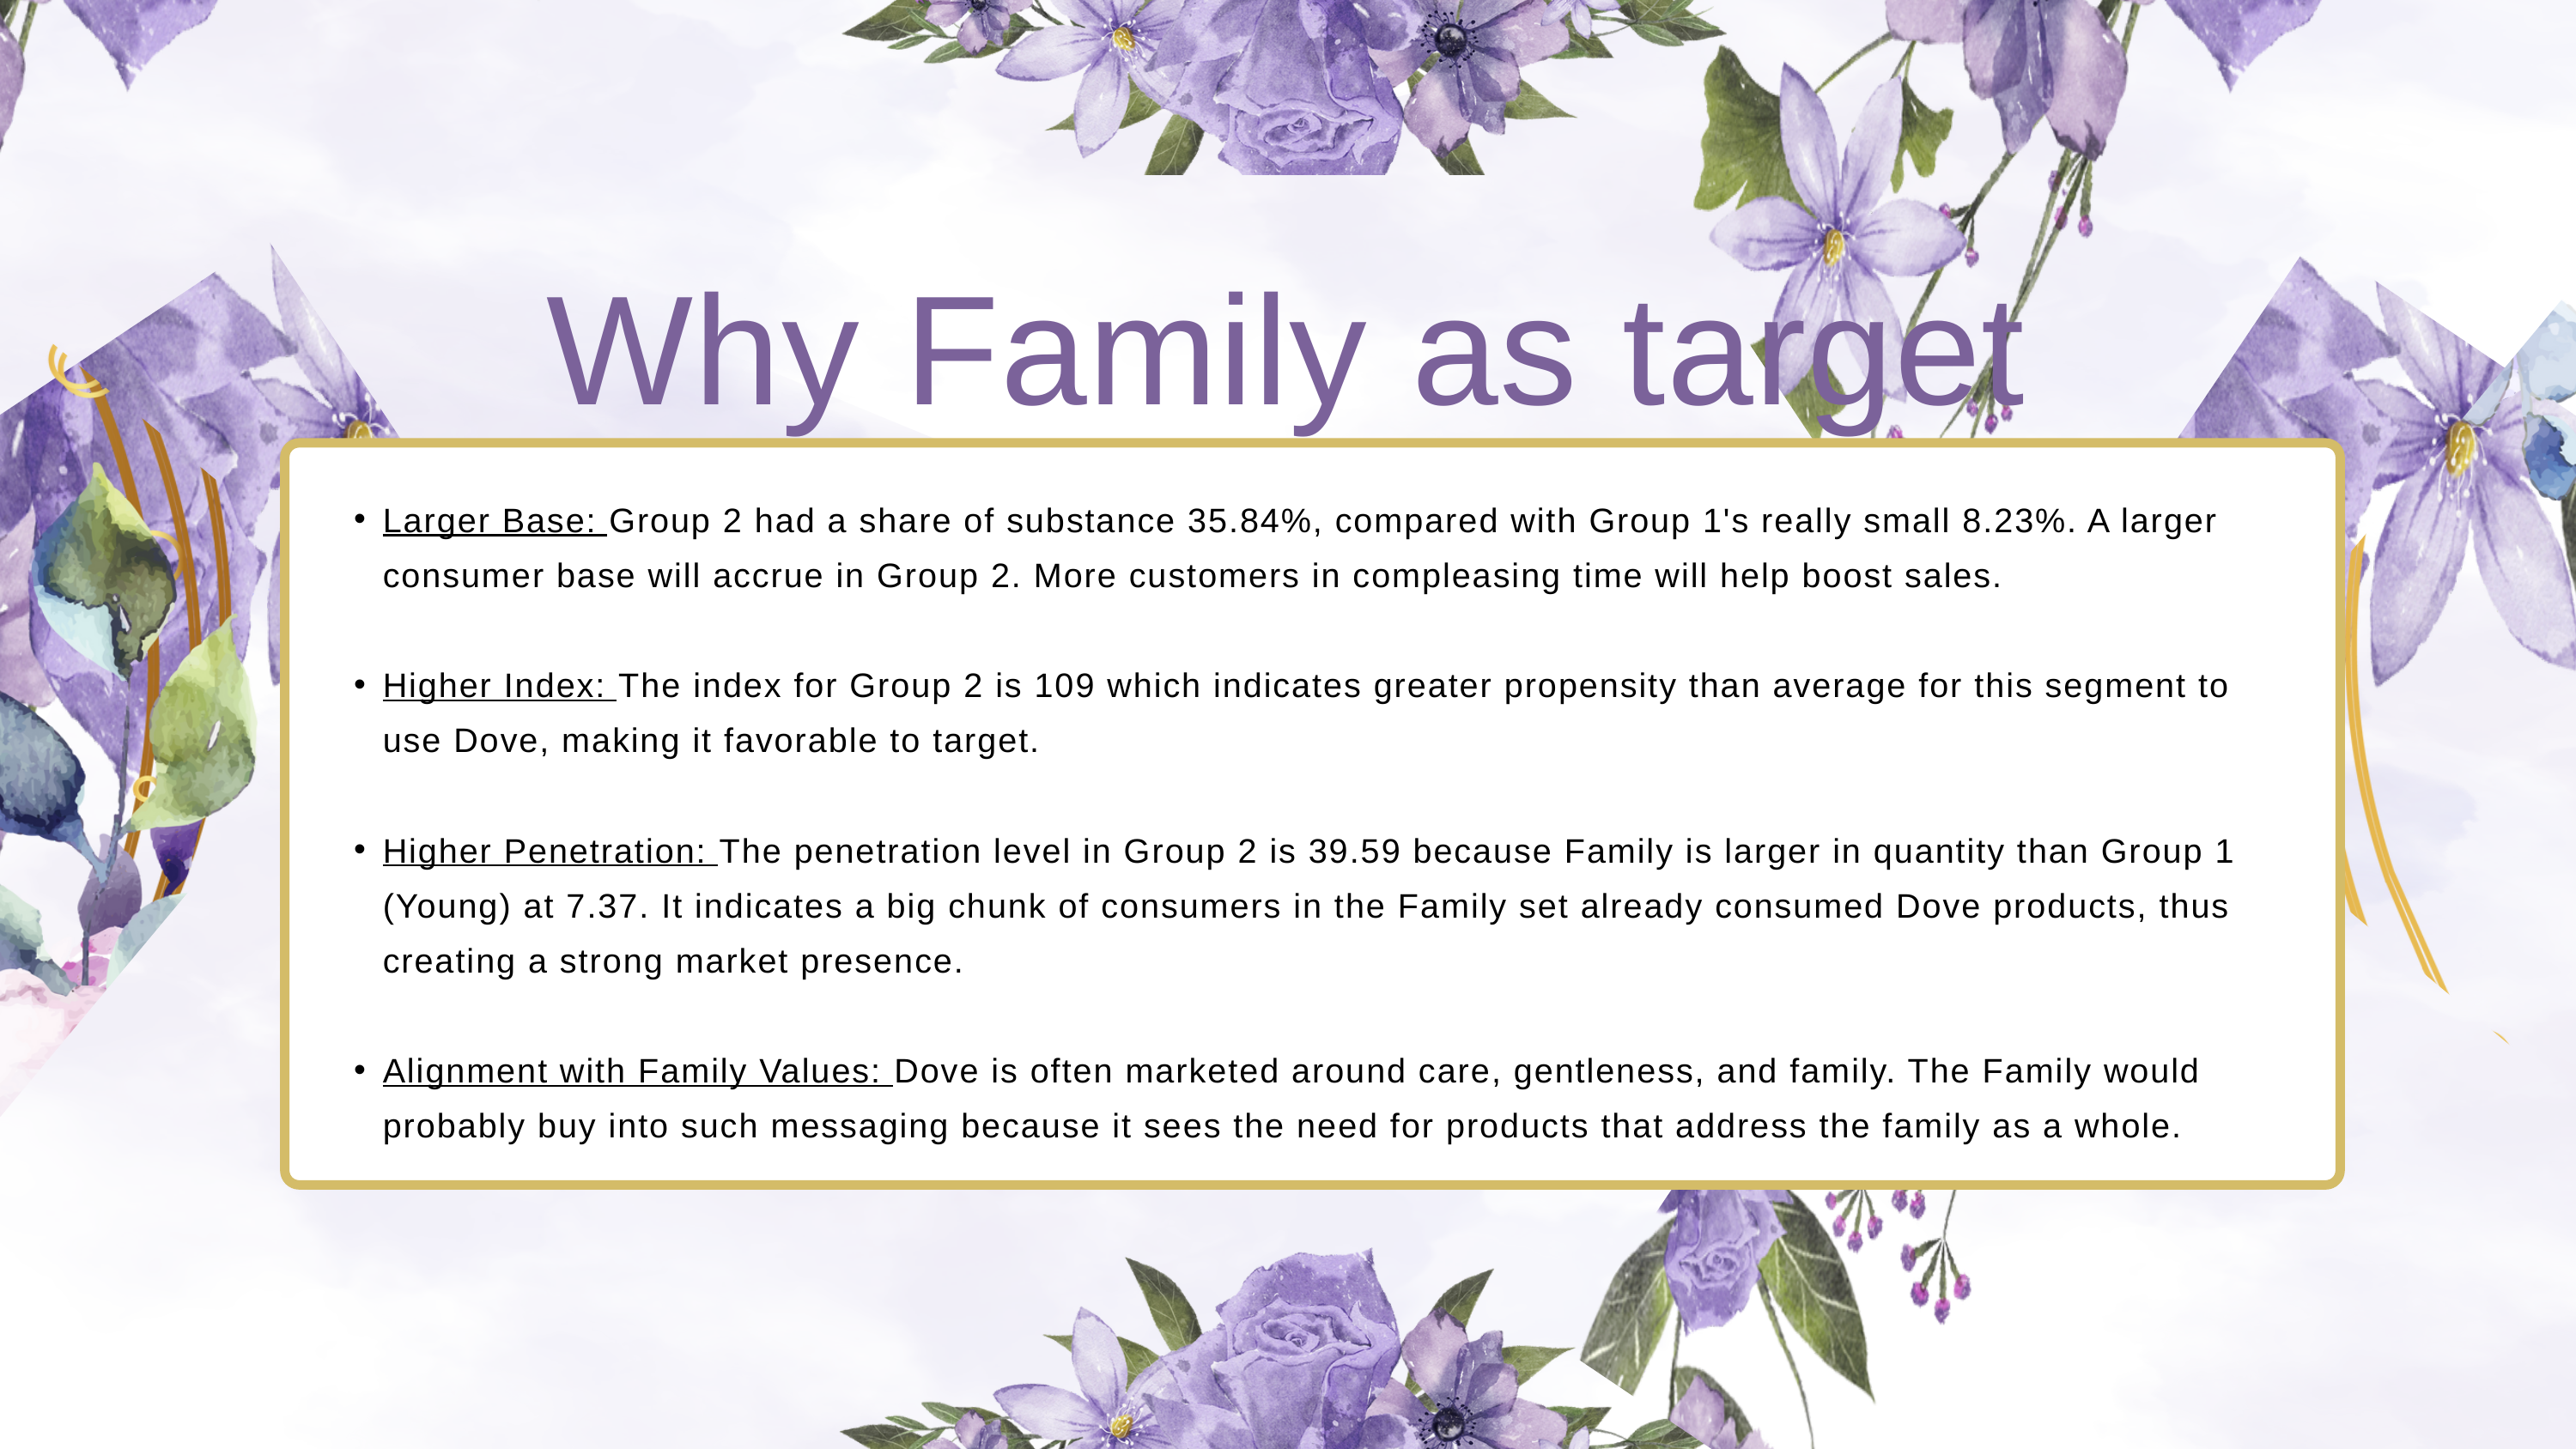

Why Family as target group?

Larger Base: Group 2 had a share of substance 35.84%, compared with Group 1's really small 8.23%. A larger consumer base will accrue in Group 2. More customers in compleasing time will help boost sales.

Higher Index: The index for Group 2 is 109 which indicates greater propensity than average for this segment to use Dove, making it favorable to target.

Higher Penetration: The penetration level in Group 2 is 39.59 because Family is larger in quantity than Group 1 (Young) at 7.37. It indicates a big chunk of consumers in the Family set already consumed Dove products, thus creating a strong market presence.

Alignment with Family Values: Dove is often marketed around care, gentleness, and family. The Family would probably buy into such messaging because it sees the need for products that address the family as a whole.